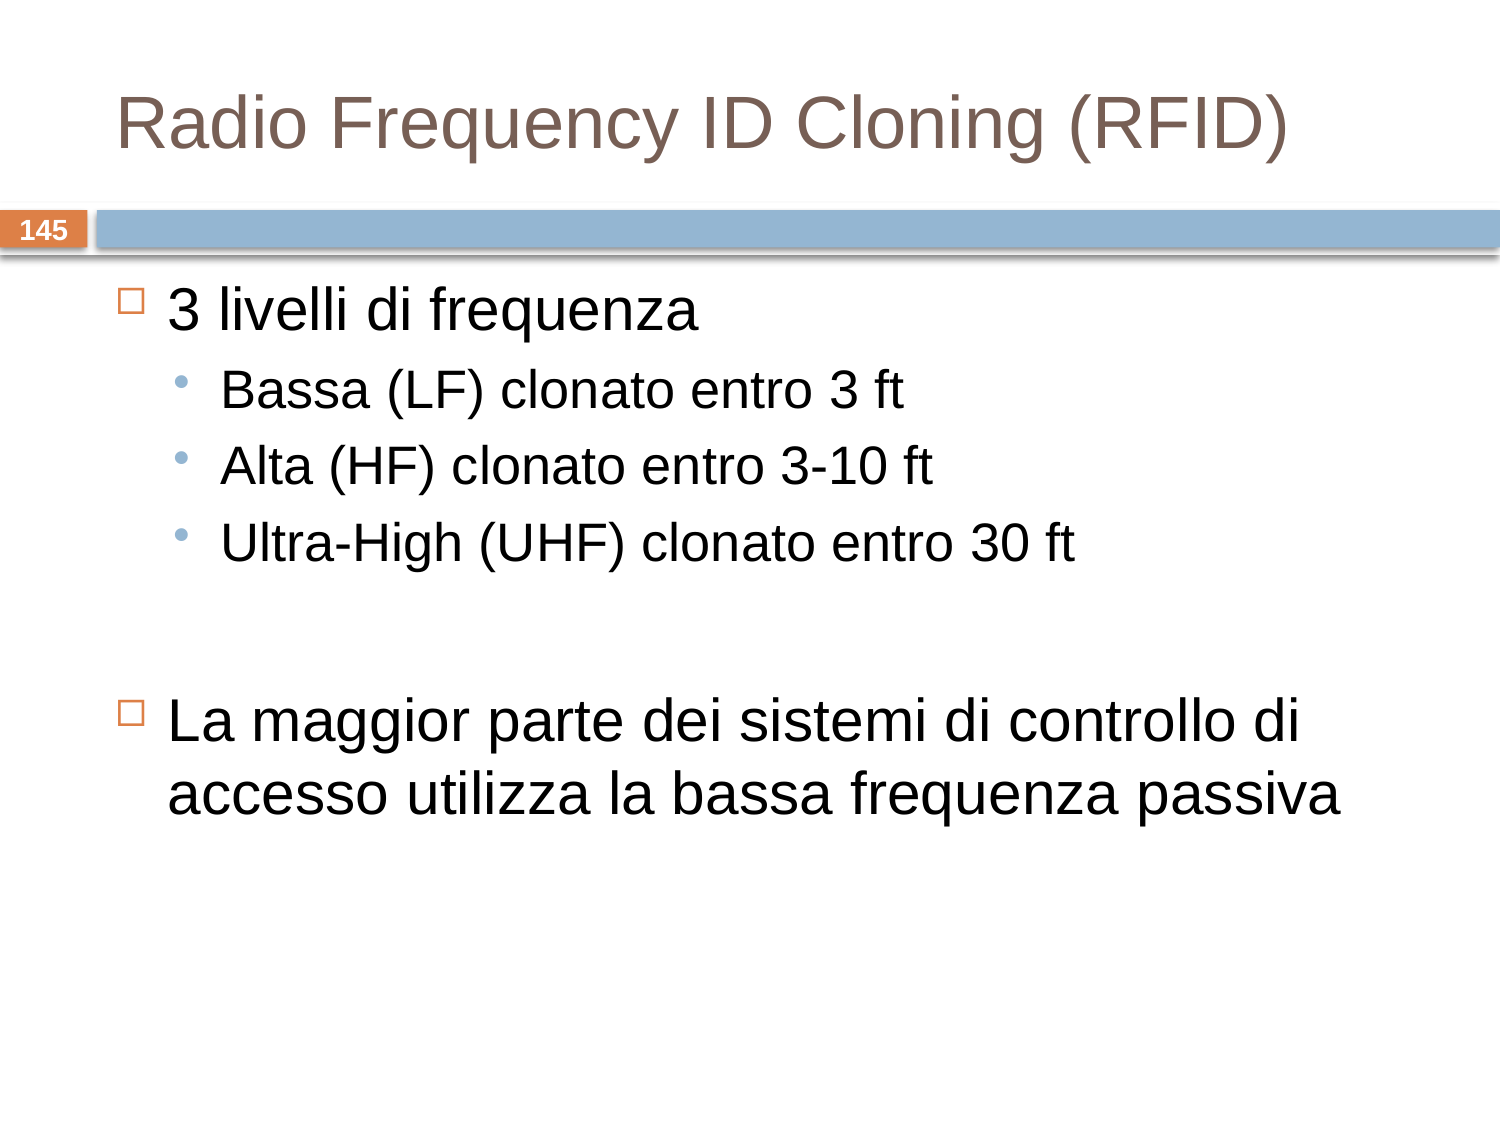

# Radio Frequency ID Cloning (RFID)
145
3 livelli di frequenza
Bassa (LF) clonato entro 3 ft
Alta (HF) clonato entro 3-10 ft
Ultra-High (UHF) clonato entro 30 ft

La maggior parte dei sistemi di controllo di accesso utilizza la bassa frequenza passiva